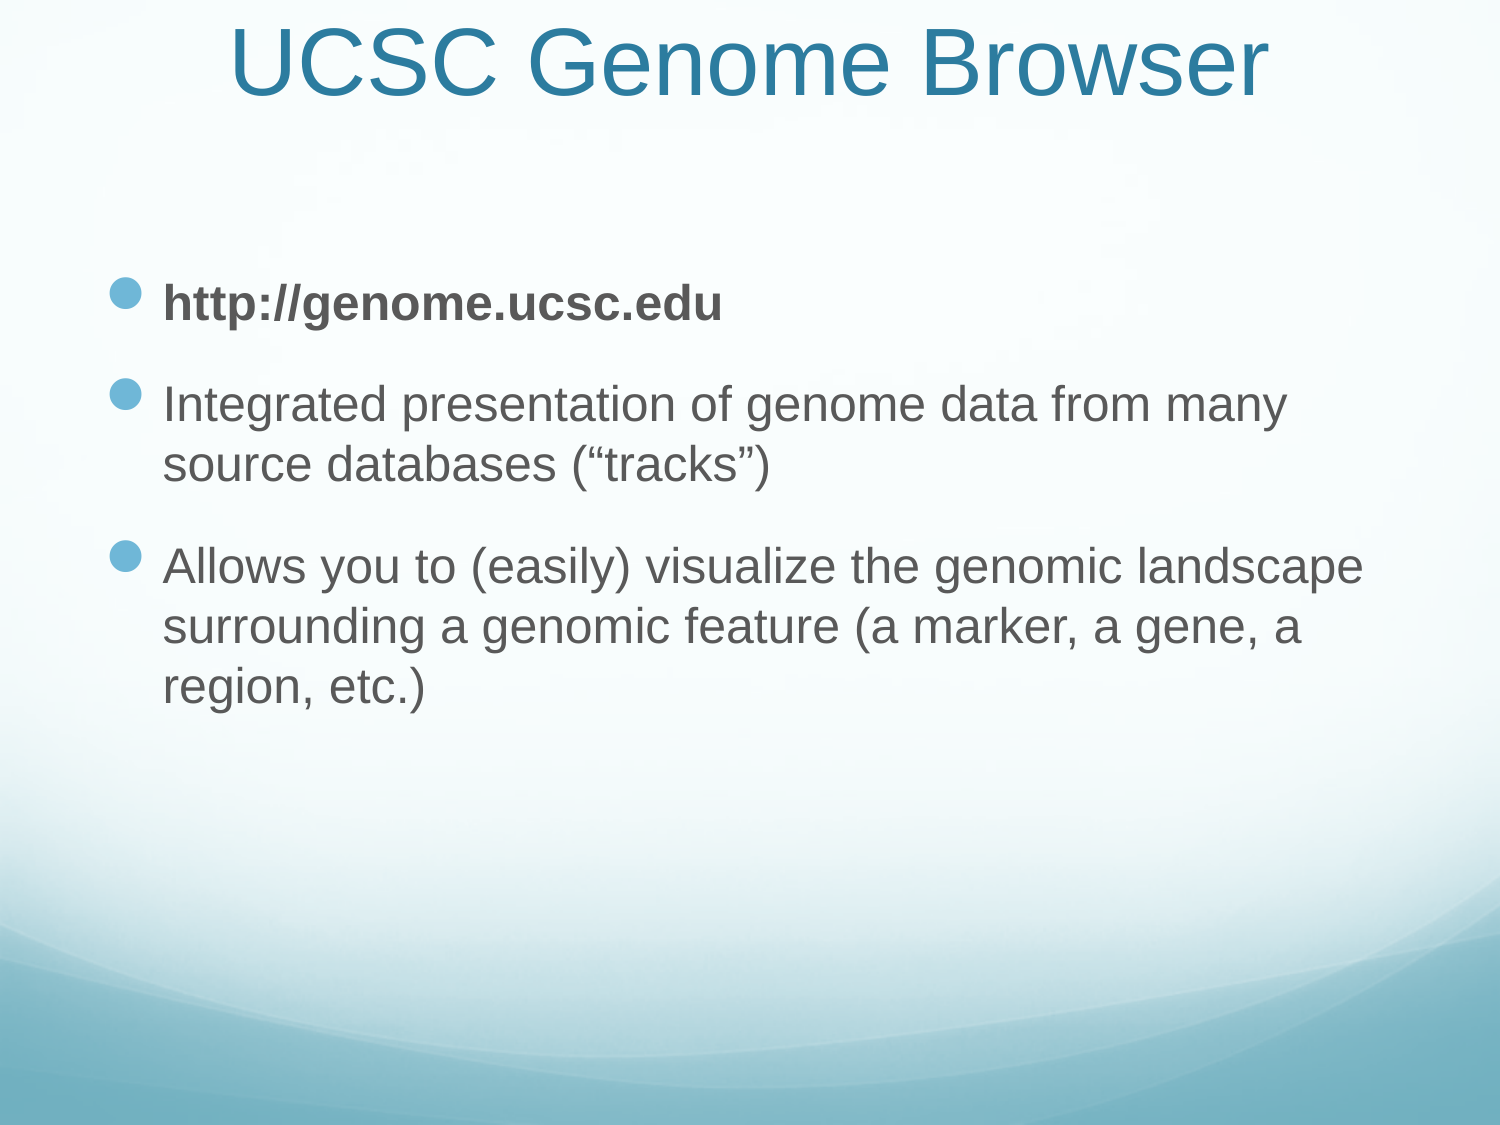

# UCSC Genome Browser
http://genome.ucsc.edu
Integrated presentation of genome data from many source databases (“tracks”)
Allows you to (easily) visualize the genomic landscape surrounding a genomic feature (a marker, a gene, a region, etc.)